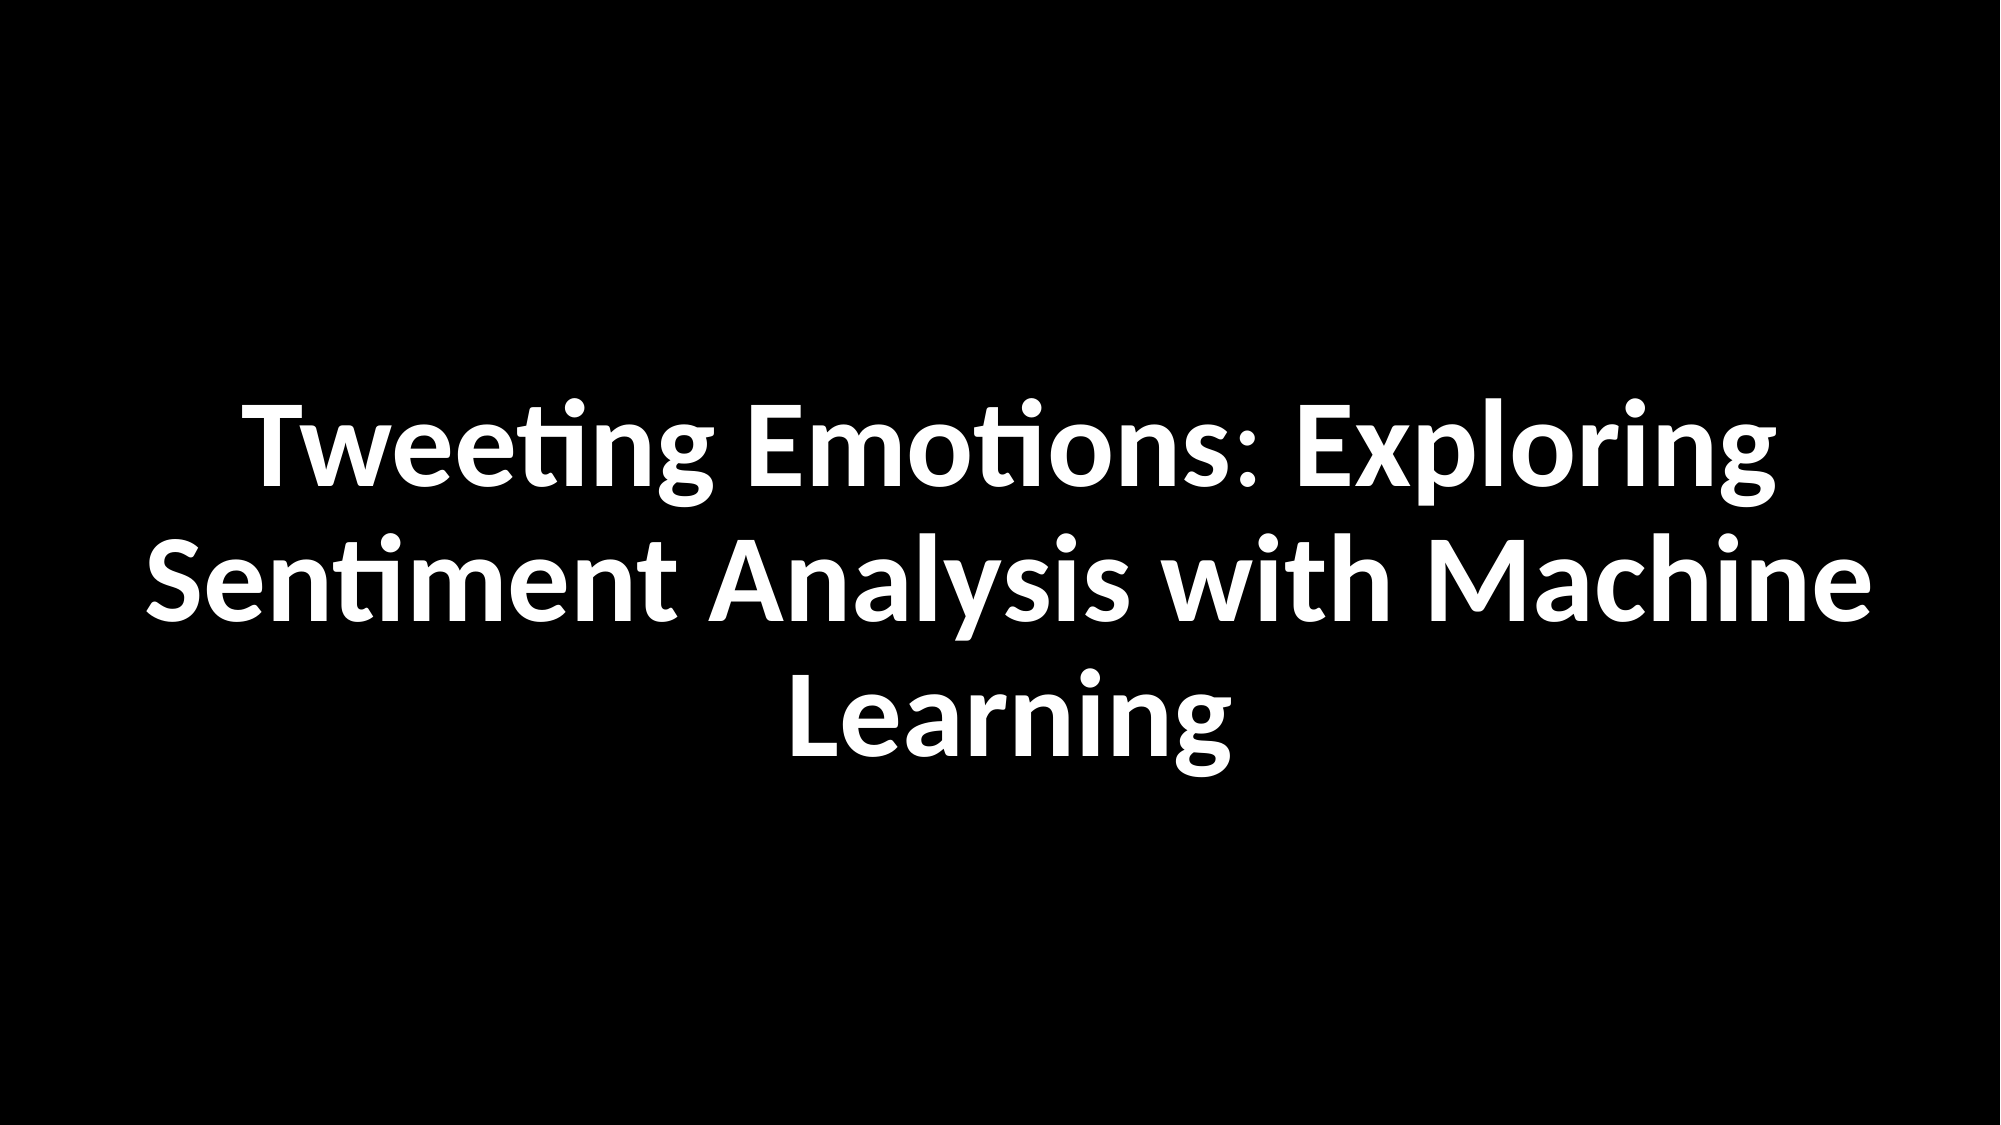

# Tweeting Emotions: Exploring Sentiment Analysis with Machine Learning